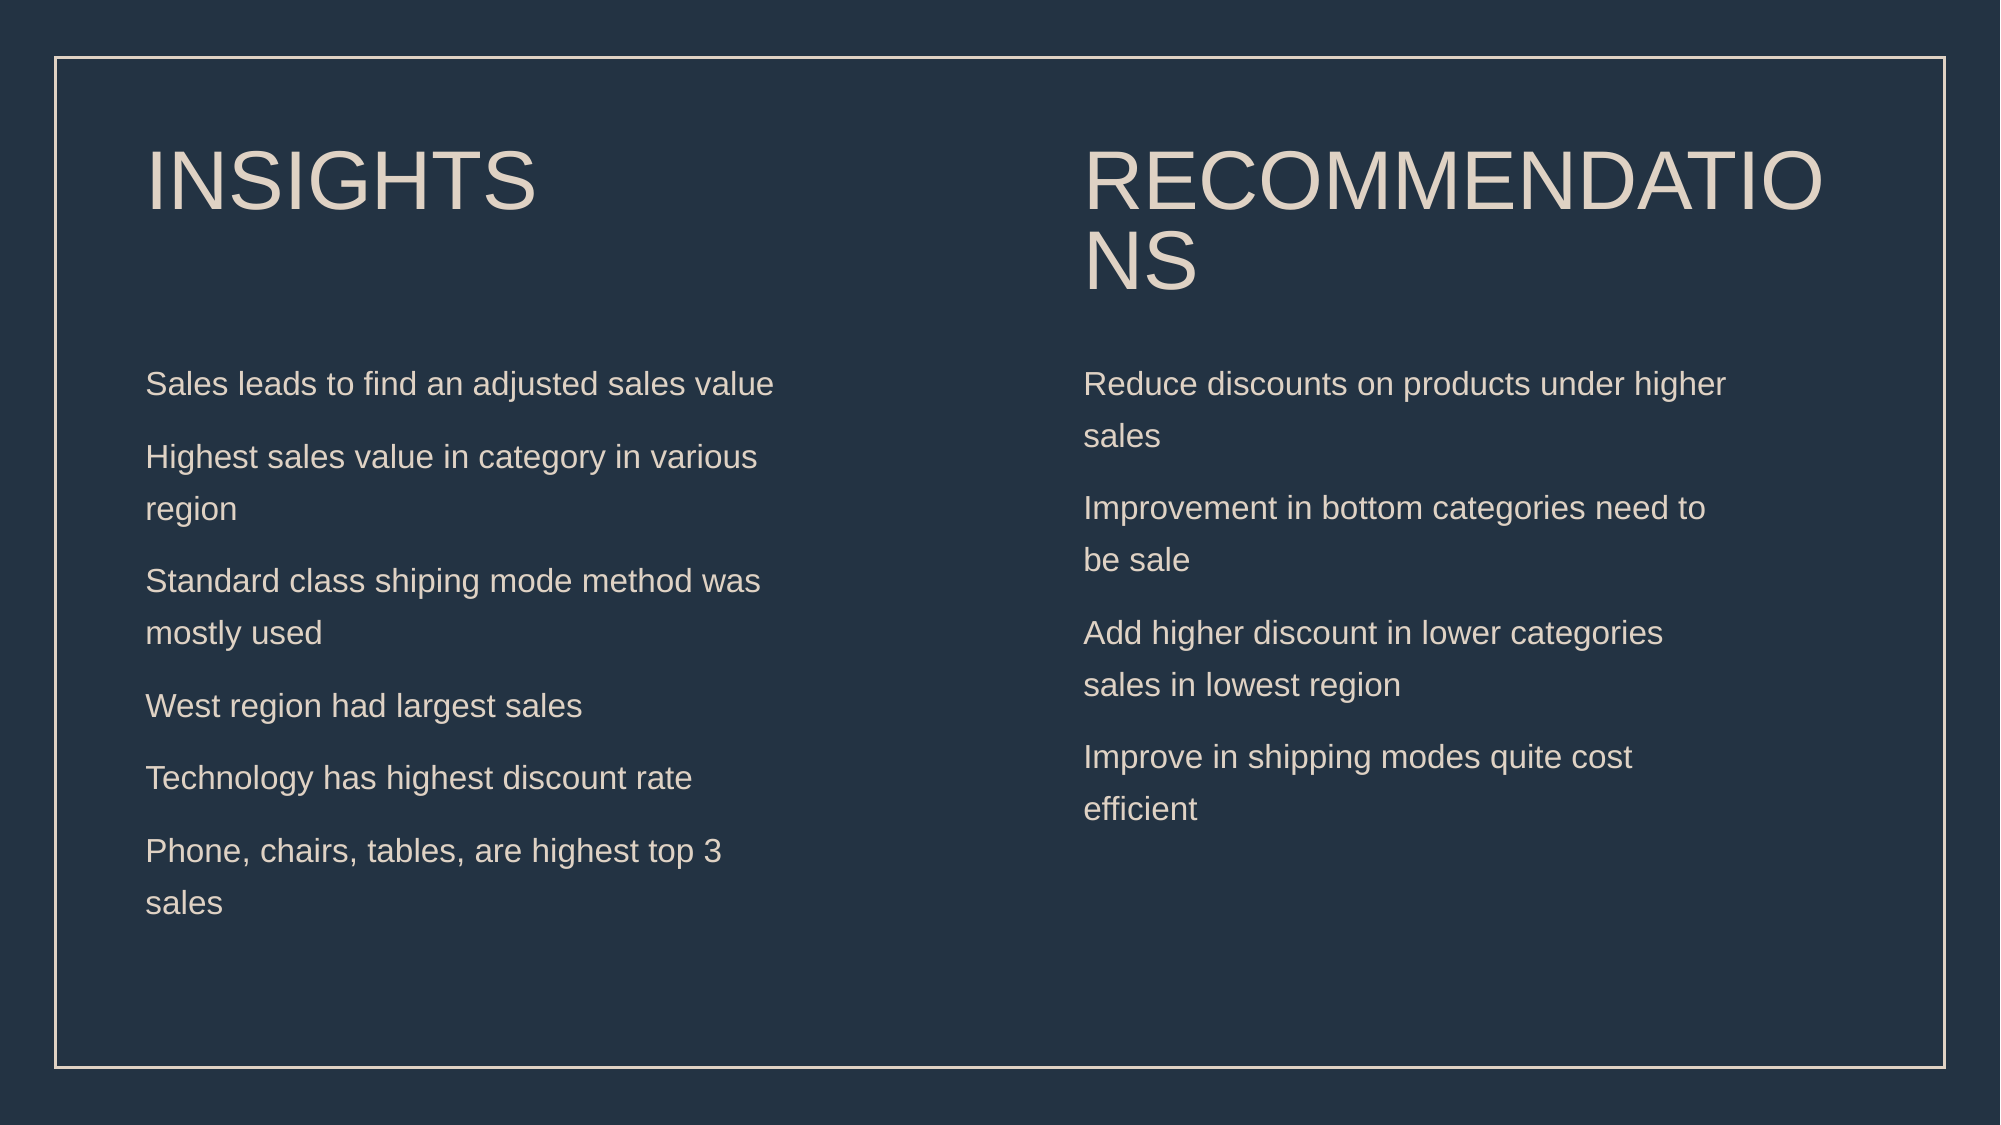

RECOMMENDATIONS
# INSIGHTS
Reduce discounts on products under higher sales
Improvement in bottom categories need to be sale
Add higher discount in lower categories sales in lowest region
Improve in shipping modes quite cost efficient
Sales leads to find an adjusted sales value
Highest sales value in category in various region
Standard class shiping mode method was mostly used
West region had largest sales
Technology has highest discount rate
Phone, chairs, tables, are highest top 3 sales